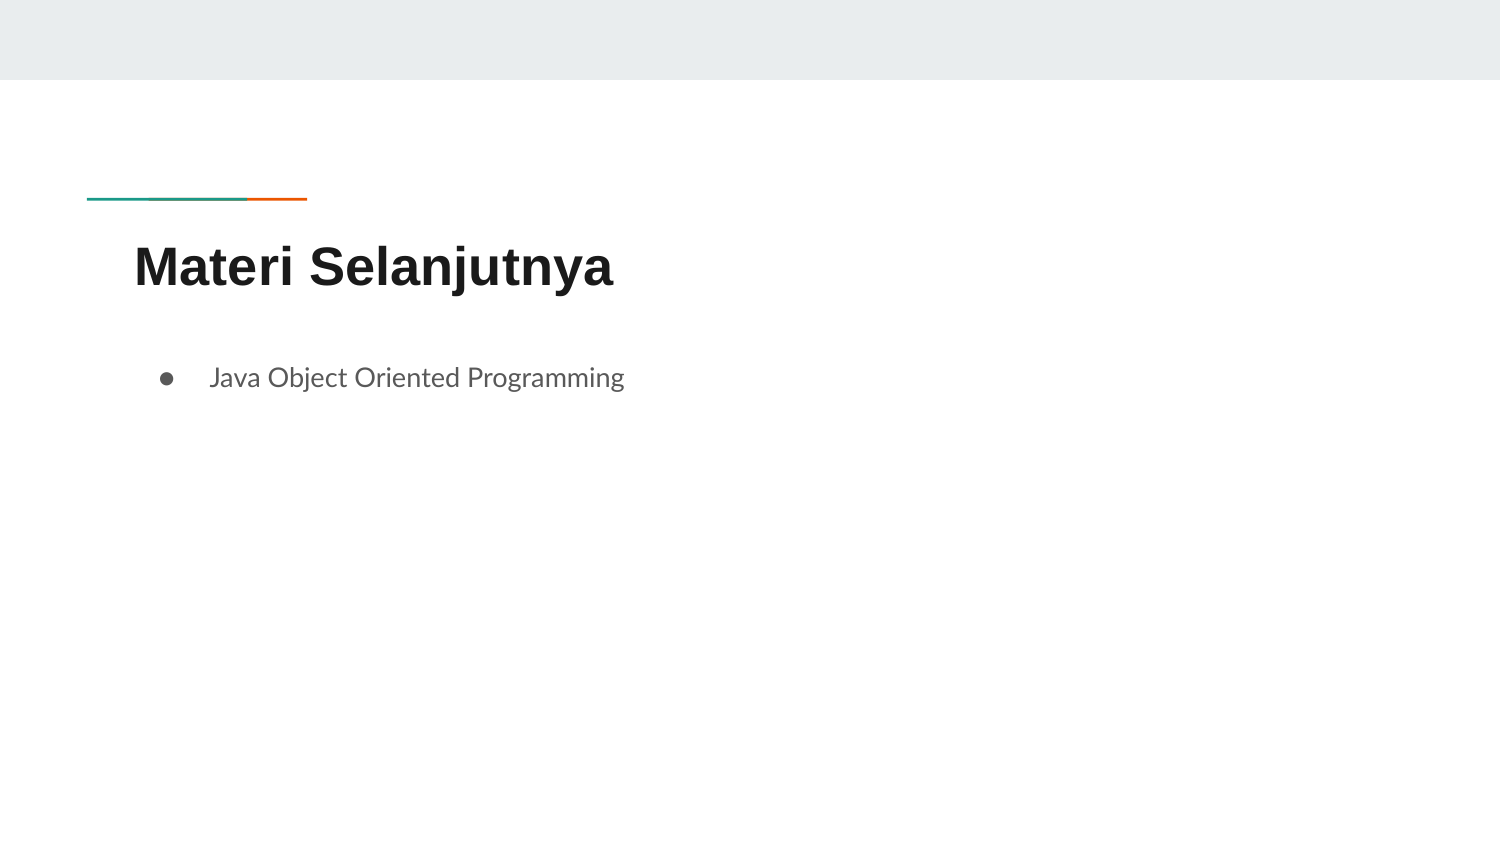

# Materi Selanjutnya
Java Object Oriented Programming